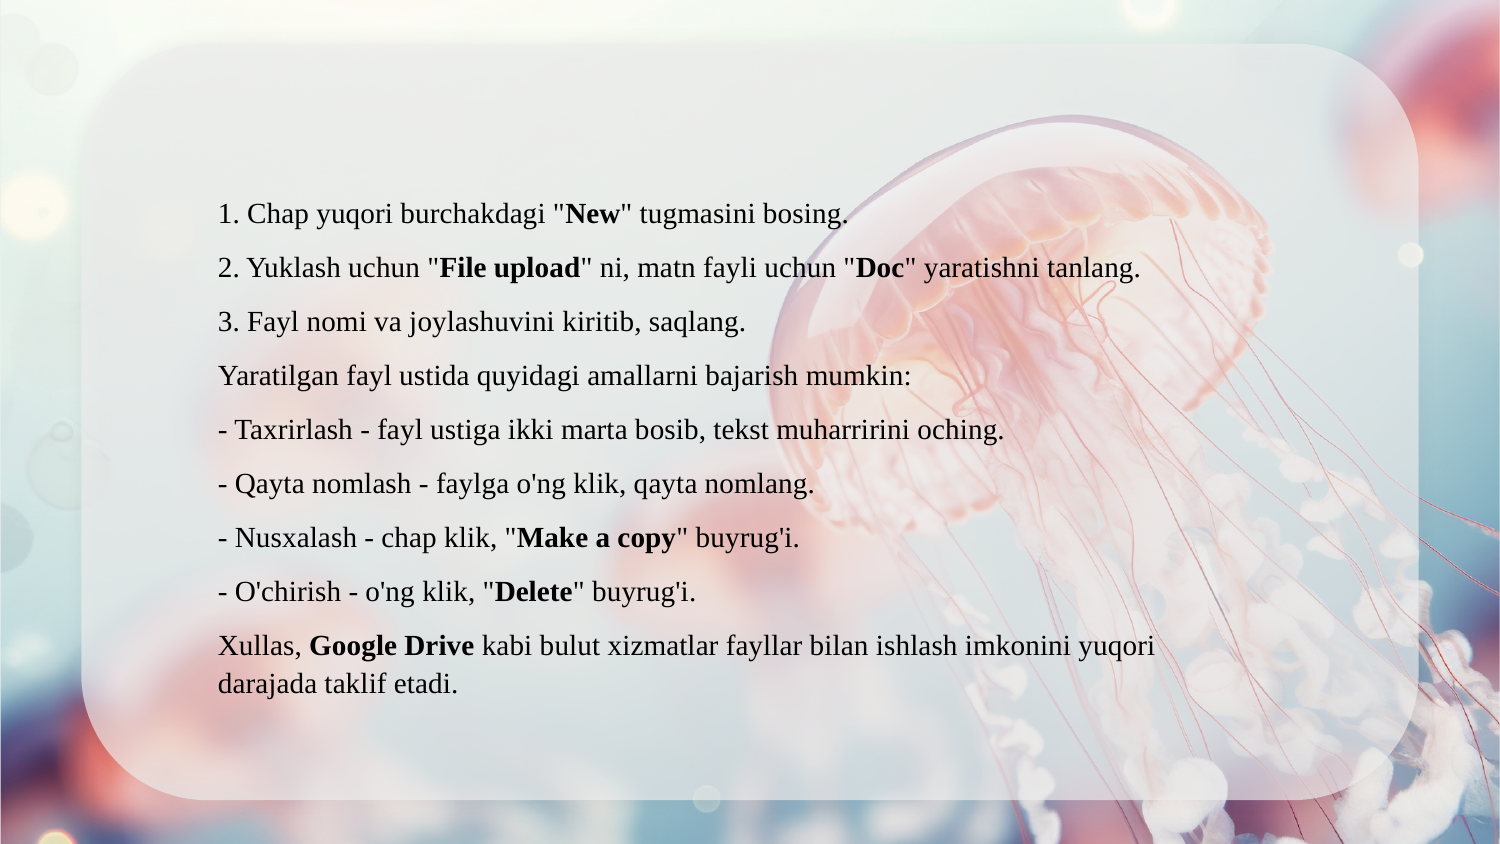

1. Chap yuqori burchakdagi "New" tugmasini bosing.
2. Yuklash uchun "File upload" ni, matn fayli uchun "Doc" yaratishni tanlang.
3. Fayl nomi va joylashuvini kiritib, saqlang.
Yaratilgan fayl ustida quyidagi amallarni bajarish mumkin:
- Taxrirlash - fayl ustiga ikki marta bosib, tekst muharririni oching.
- Qayta nomlash - faylga o'ng klik, qayta nomlang.
- Nusxalash - chap klik, "Make a copy" buyrug'i.
- O'chirish - o'ng klik, "Delete" buyrug'i.
Xullas, Google Drive kabi bulut xizmatlar fayllar bilan ishlash imkonini yuqori darajada taklif etadi.